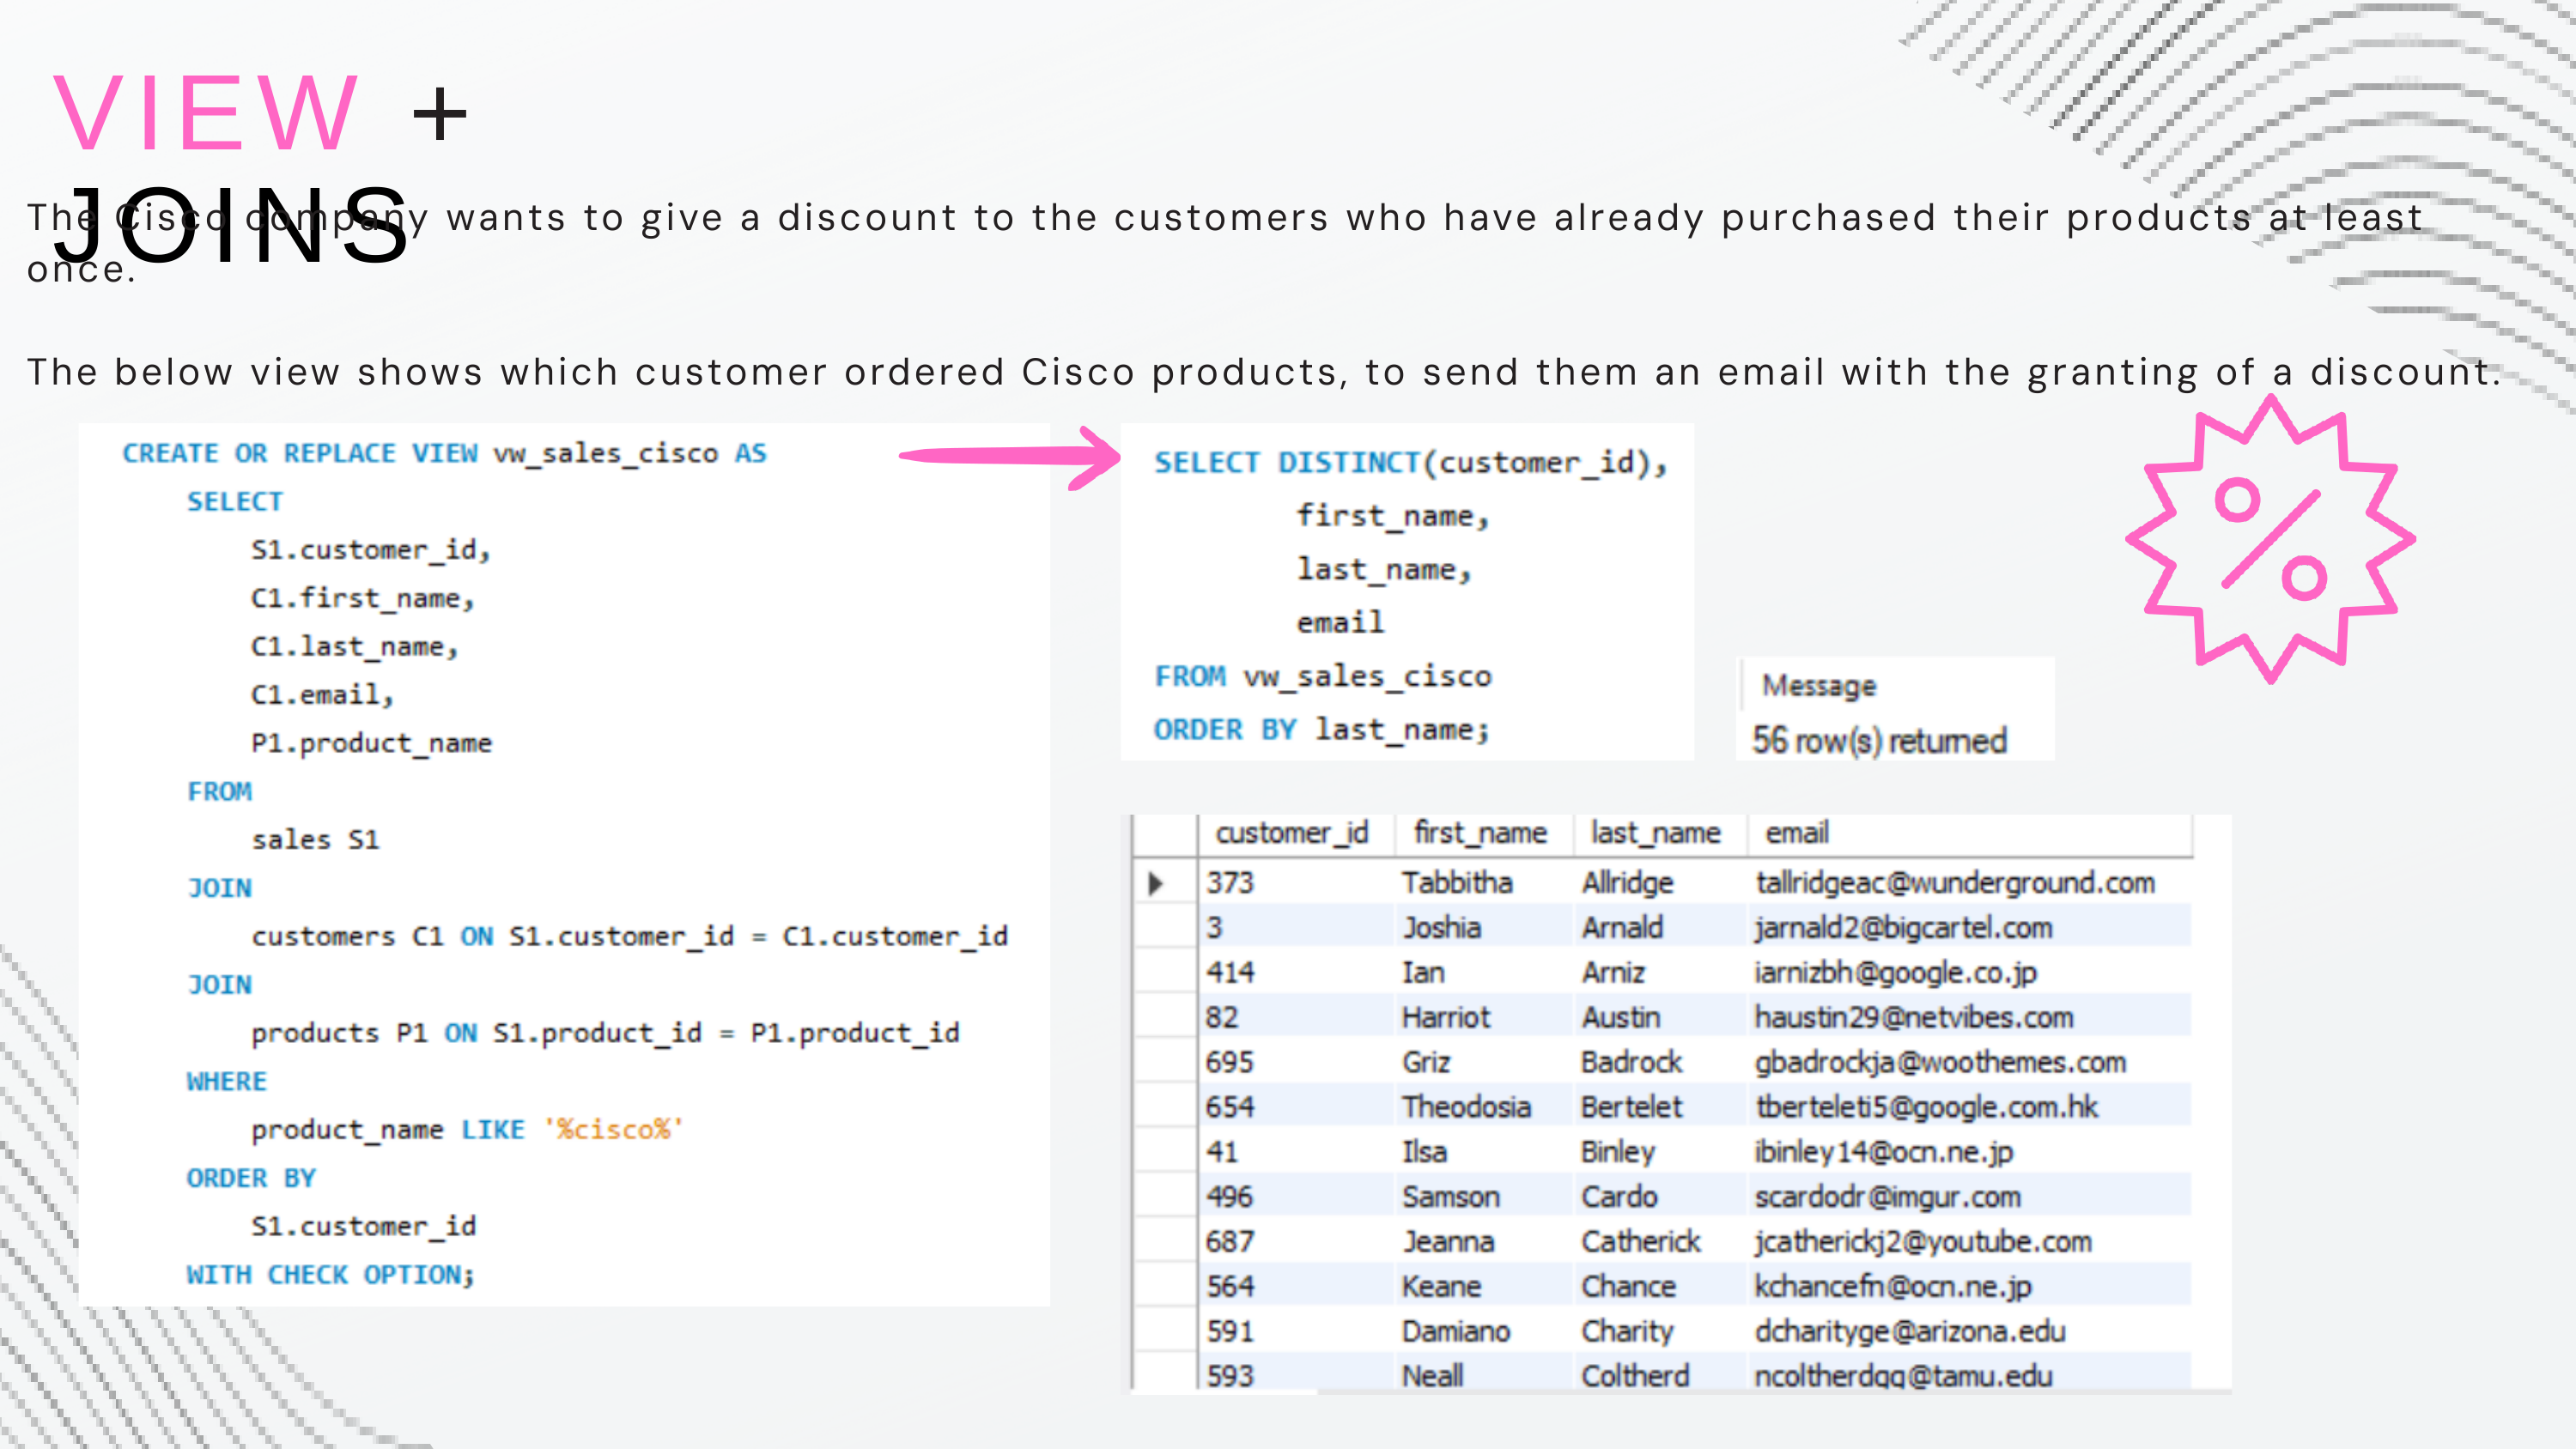

VIEW + JOINS
The Cisco company wants to give a discount to the customers who have already purchased their products at least once.

The below view shows which customer ordered Cisco products, to send them an email with the granting of a discount.